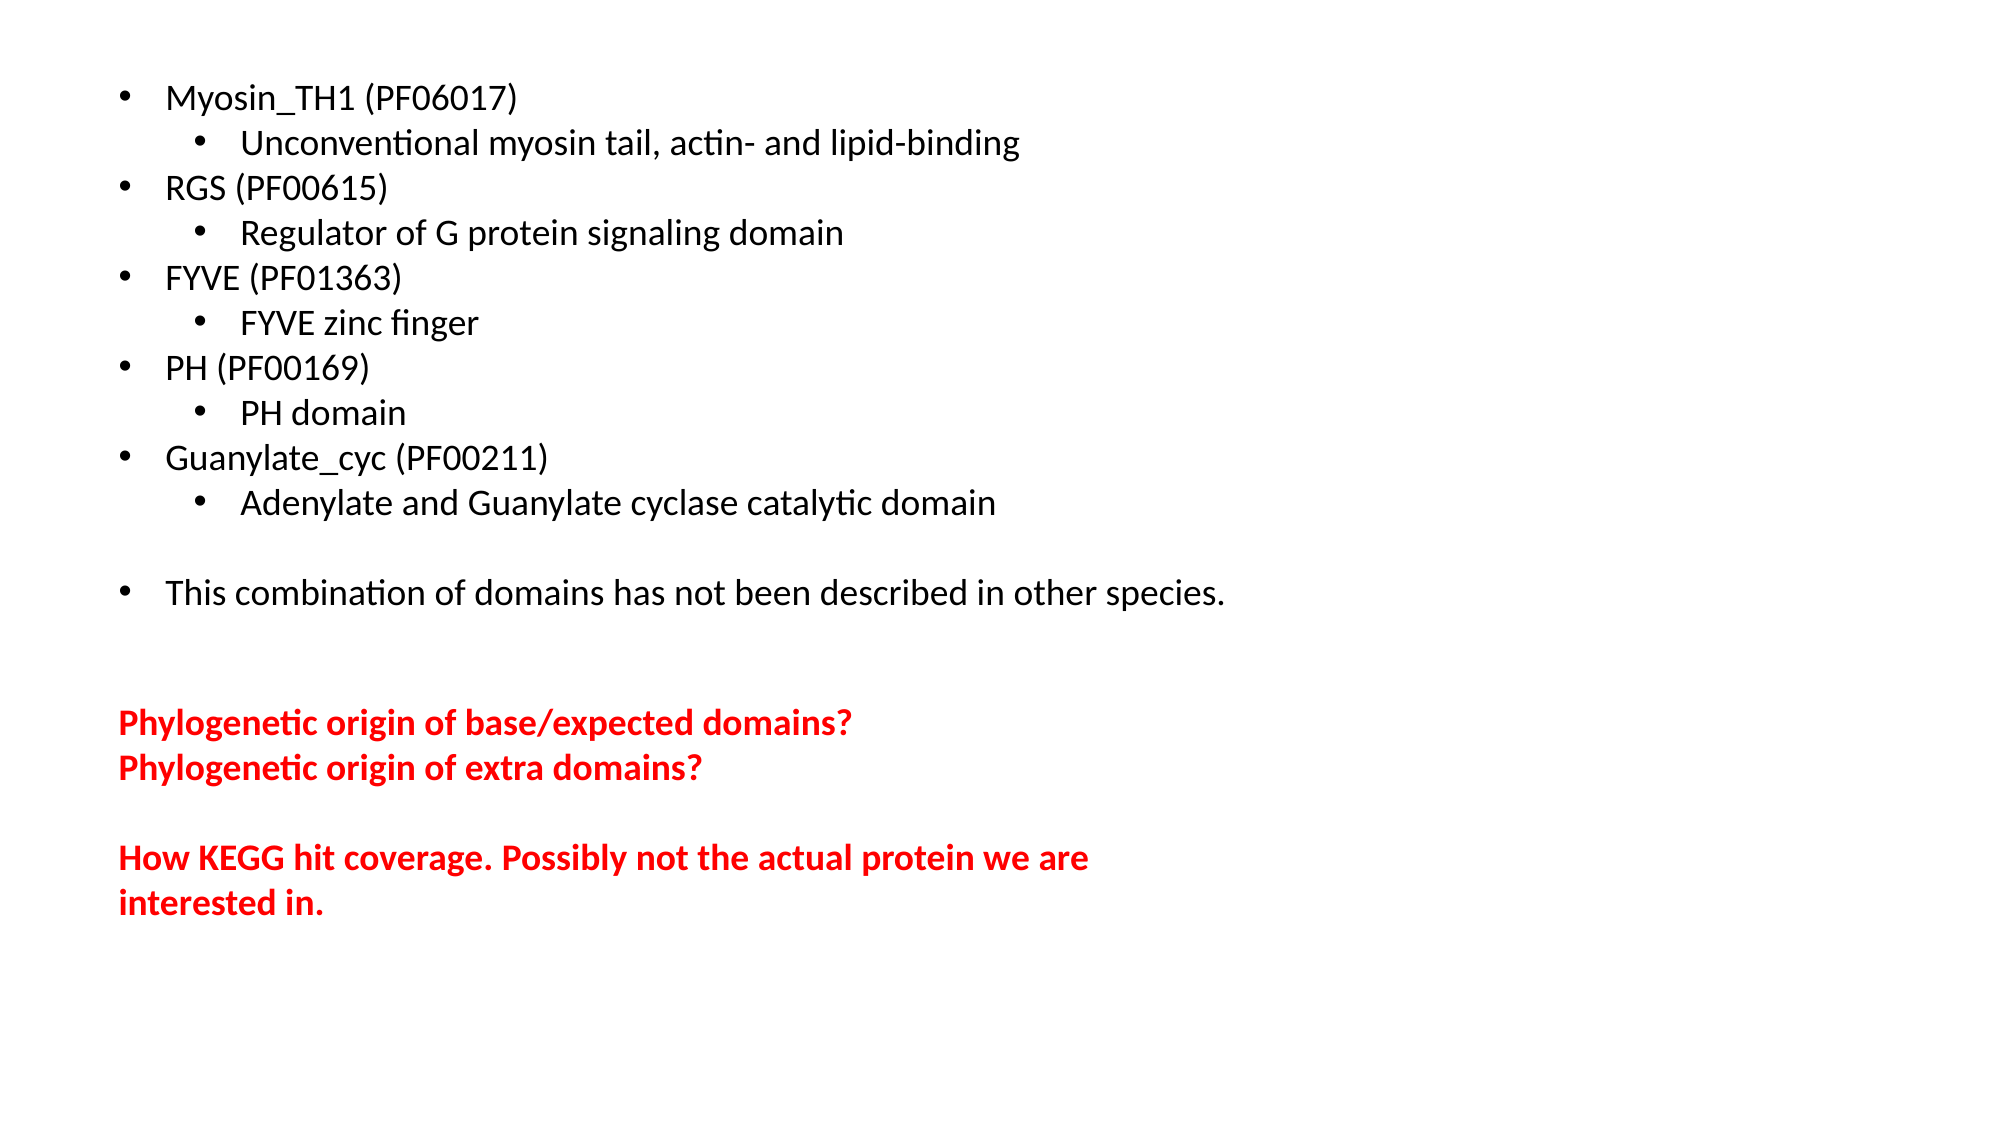

Myosin_TH1 (PF06017)
Unconventional myosin tail, actin- and lipid-binding
RGS (PF00615)
Regulator of G protein signaling domain
FYVE (PF01363)
FYVE zinc finger
PH (PF00169)
PH domain
Guanylate_cyc (PF00211)
Adenylate and Guanylate cyclase catalytic domain

This combination of domains has not been described in other species.
Phylogenetic origin of base/expected domains?
Phylogenetic origin of extra domains?

How KEGG hit coverage. Possibly not the actual protein we are interested in.